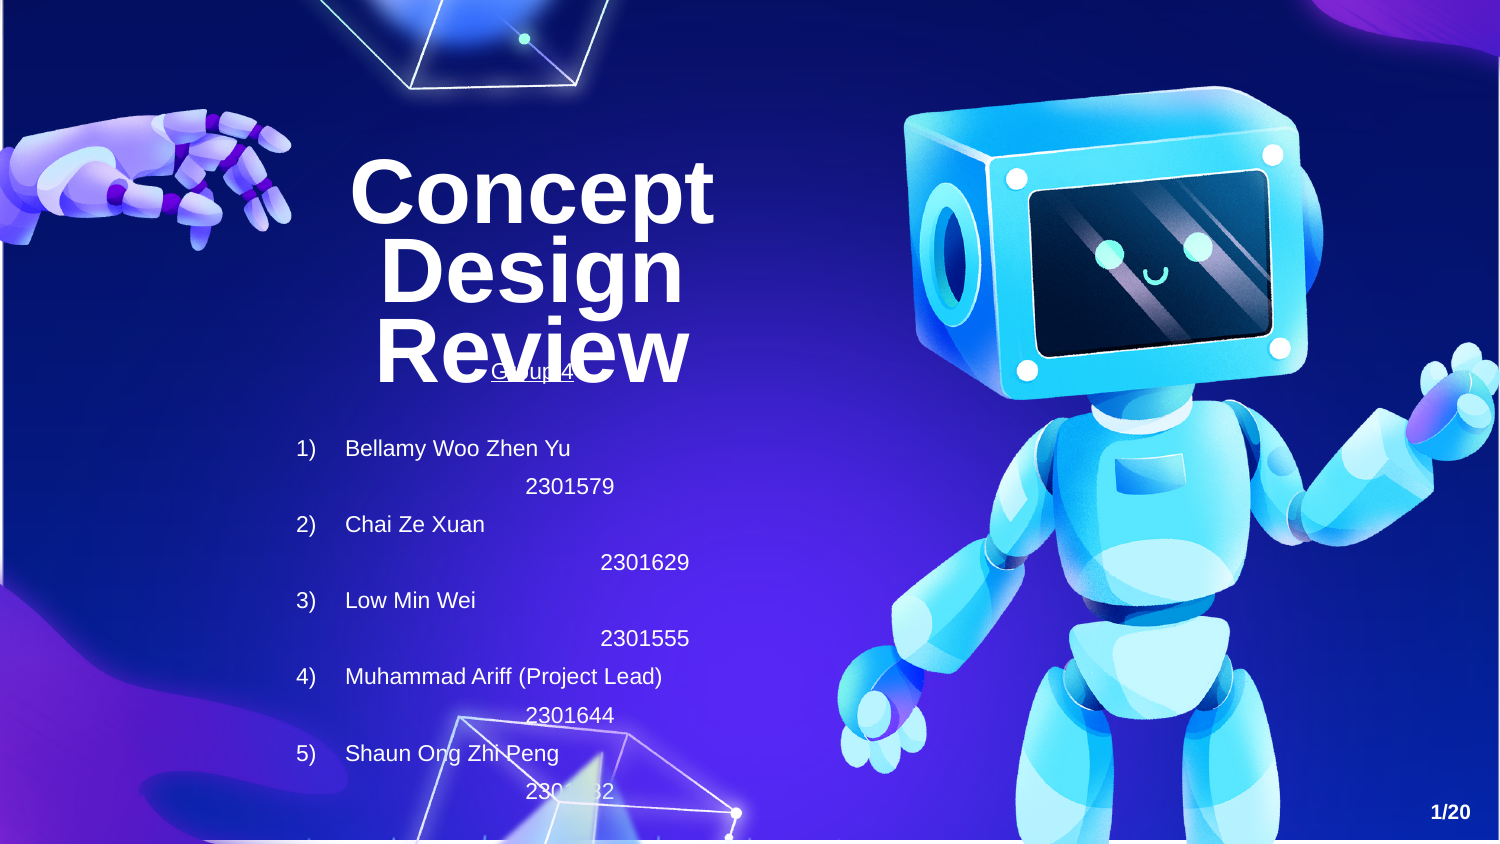

Concept Design Review
Group 4

Bellamy Woo Zhen Yu		2301579
Chai Ze Xuan	 			2301629
Low Min Wei				2301555
Muhammad Ariff (Project Lead)	2301644
Shaun Ong Zhi Peng		2301632

1/20